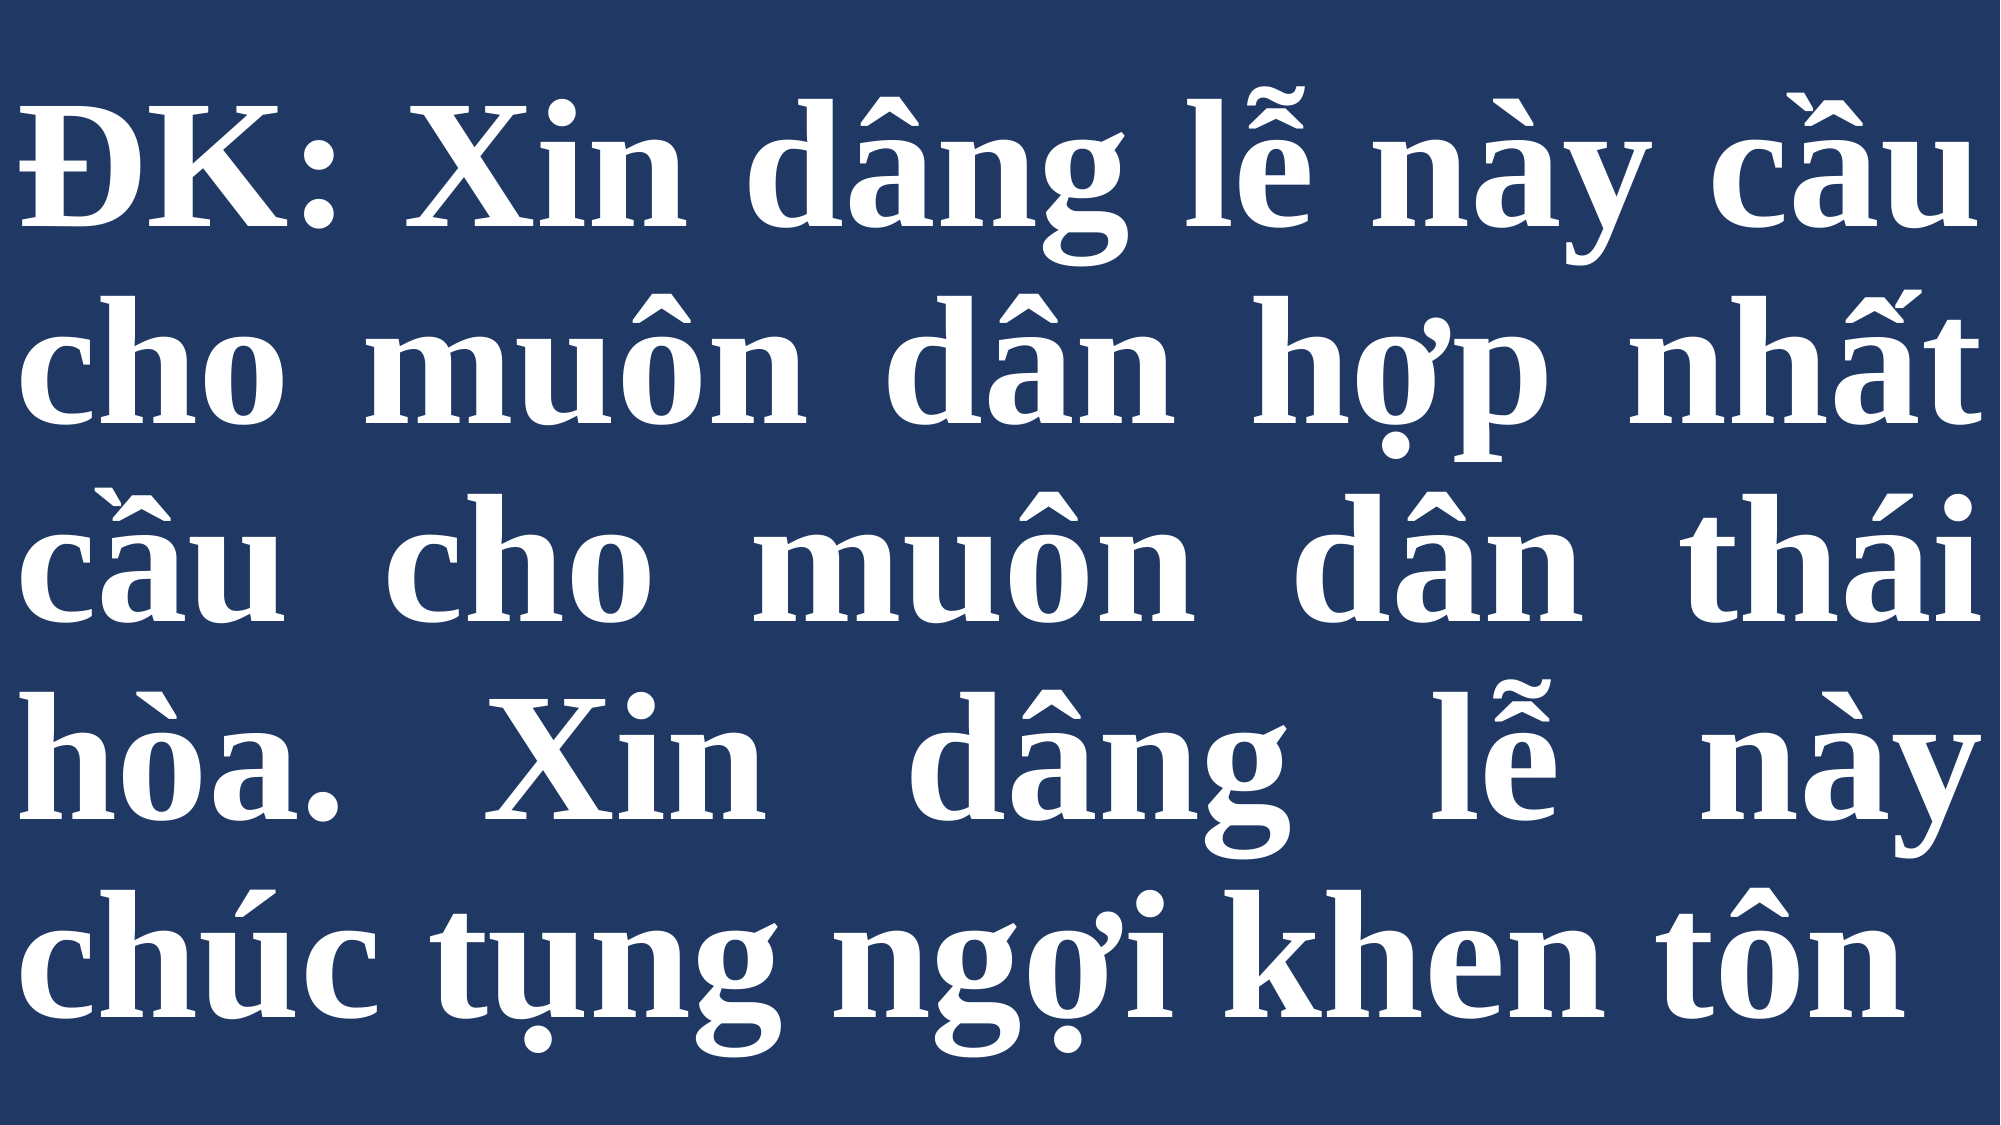

# ĐK: Xin dâng lễ này cầu cho muôn dân hợp nhất cầu cho muôn dân thái hòa. Xin dâng lễ này chúc tụng ngợi khen tôn